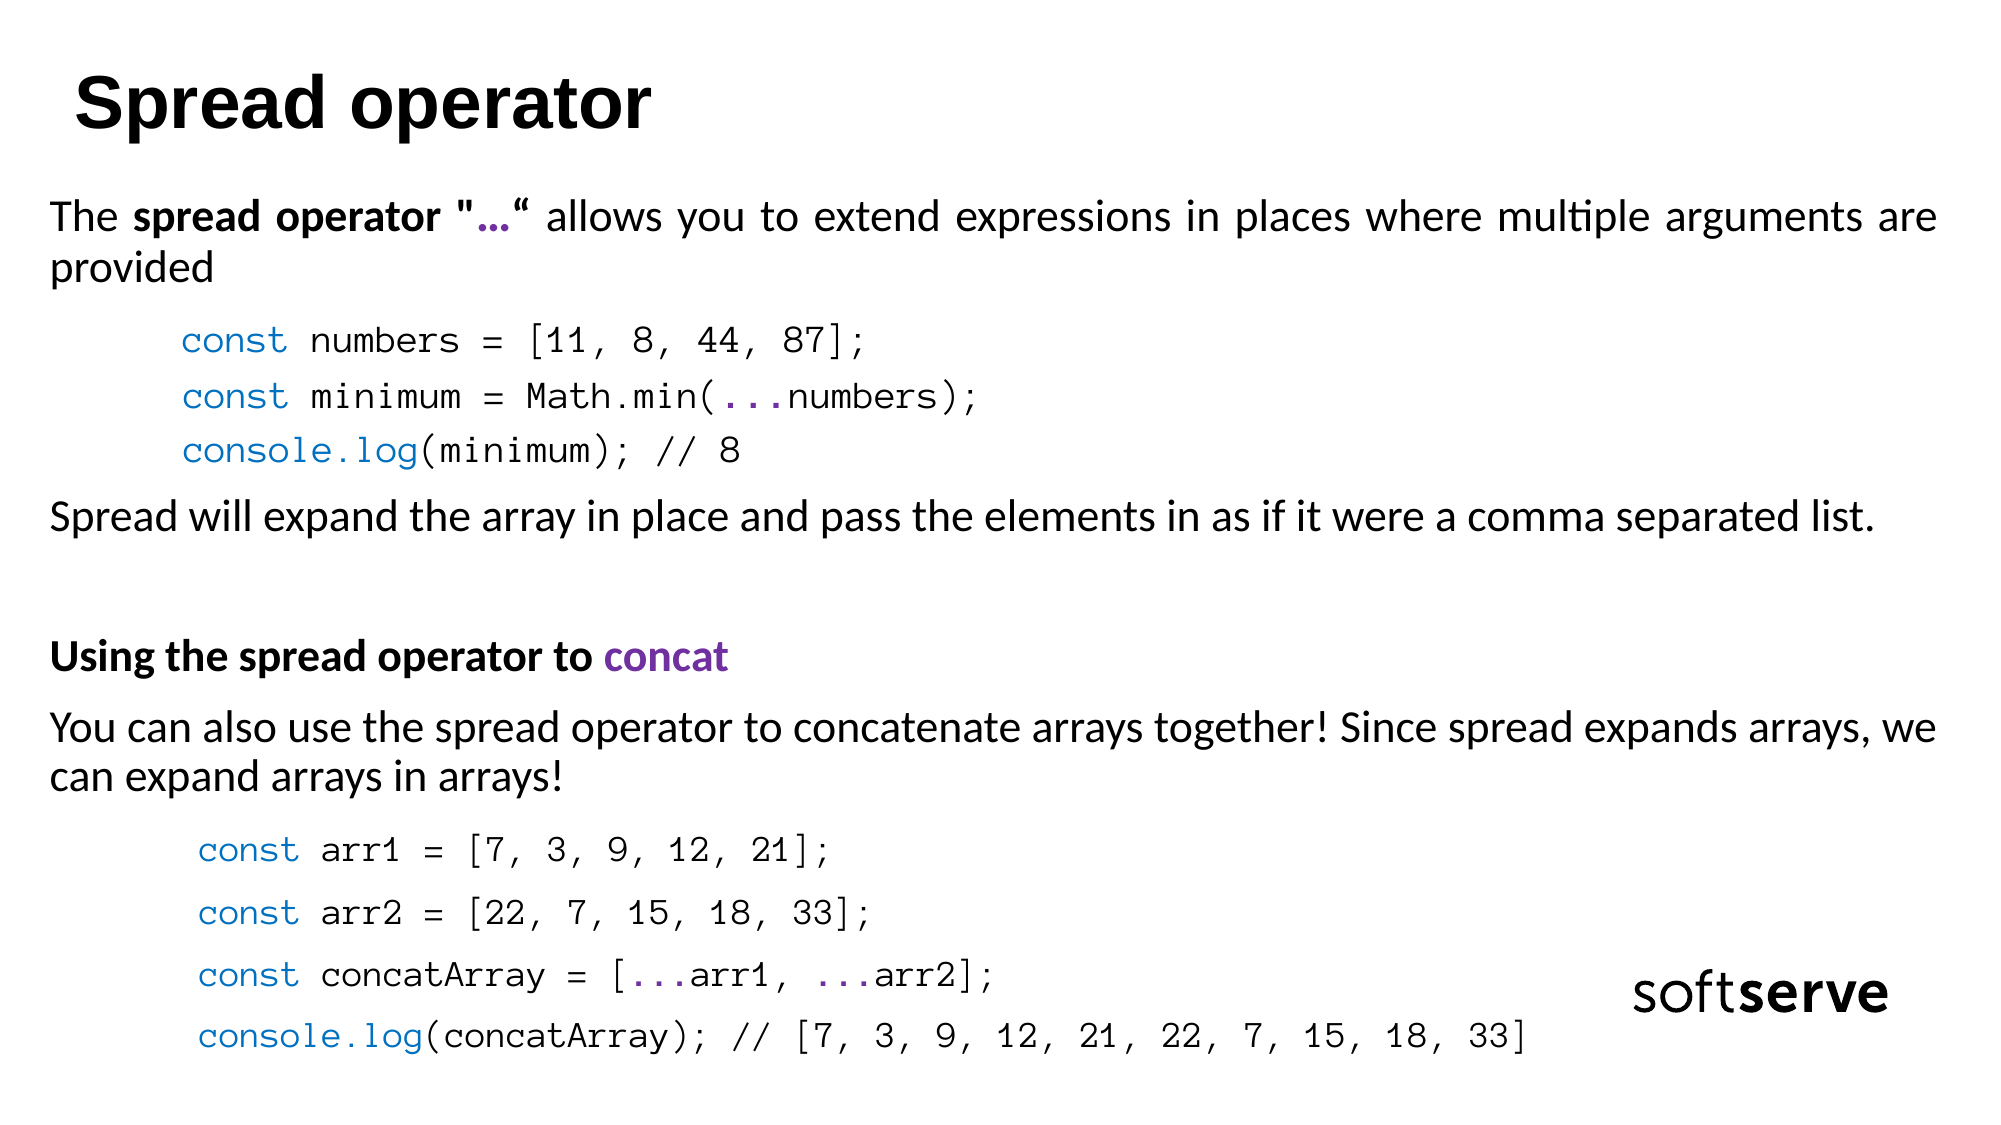

# Spread operator
The spread operator "…“ allows you to extend expressions in places where multiple arguments are provided
             const numbers = [11, 8, 44, 87];
 const minimum = Math.min(...numbers);
 console.log(minimum); // 8
Spread will expand the array in place and pass the elements in as if it were a comma separated list.

Using the spread operator to concat
You can also use the spread operator to concatenate arrays together! Since spread expands arrays, we can expand arrays in arrays!
	const arr1 = [7, 3, 9, 12, 21];
	const arr2 = [22, 7, 15, 18, 33];
	const concatArray = [...arr1, ...arr2];
	console.log(concatArray); // [7, 3, 9, 12, 21, 22, 7, 15, 18, 33]